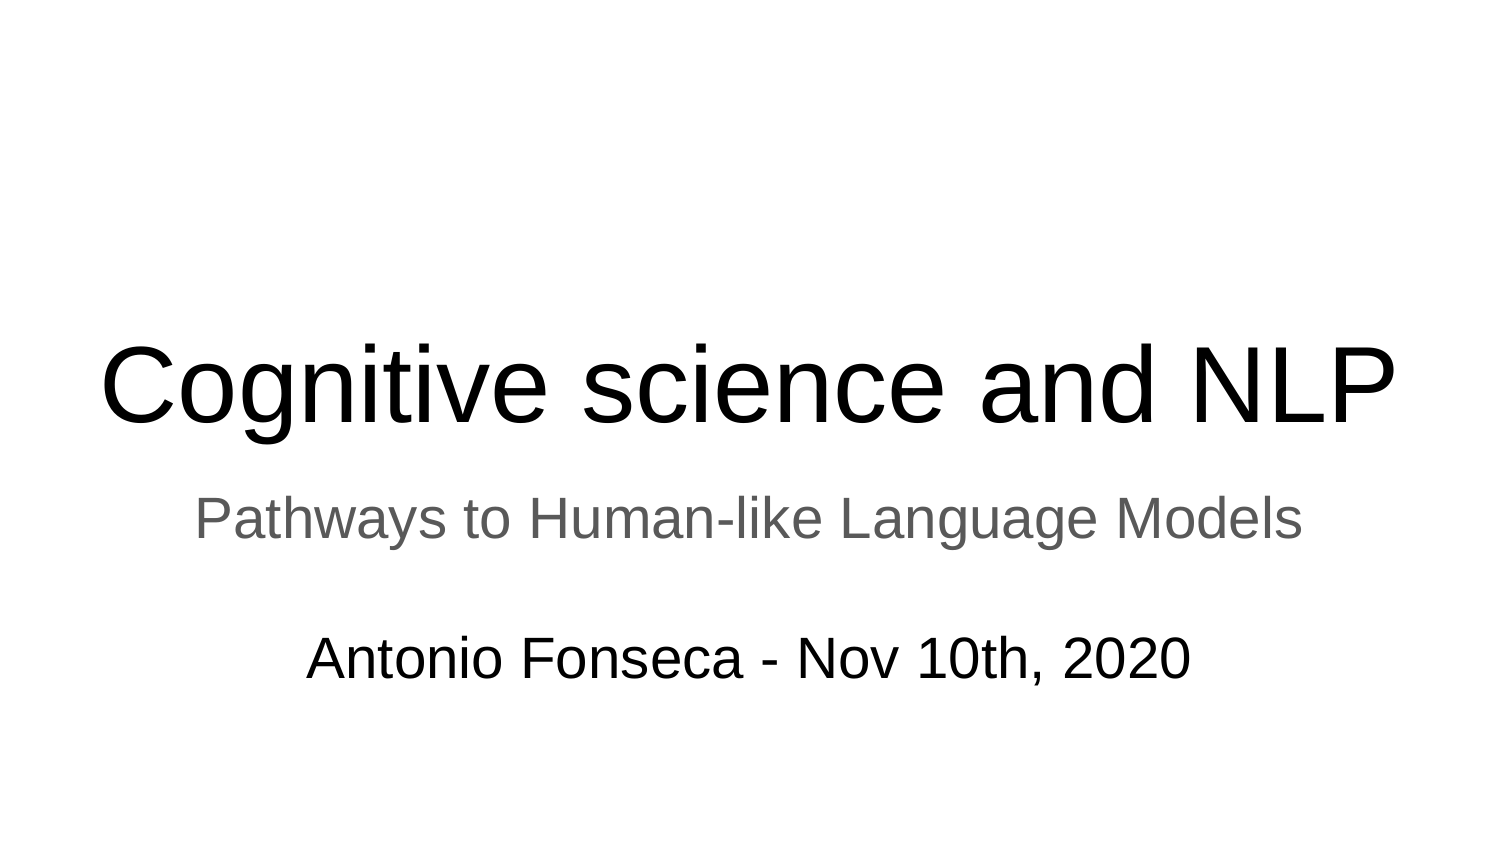

# Cognitive science and NLP
Pathways to Human-like Language Models

Antonio Fonseca - Nov 10th, 2020